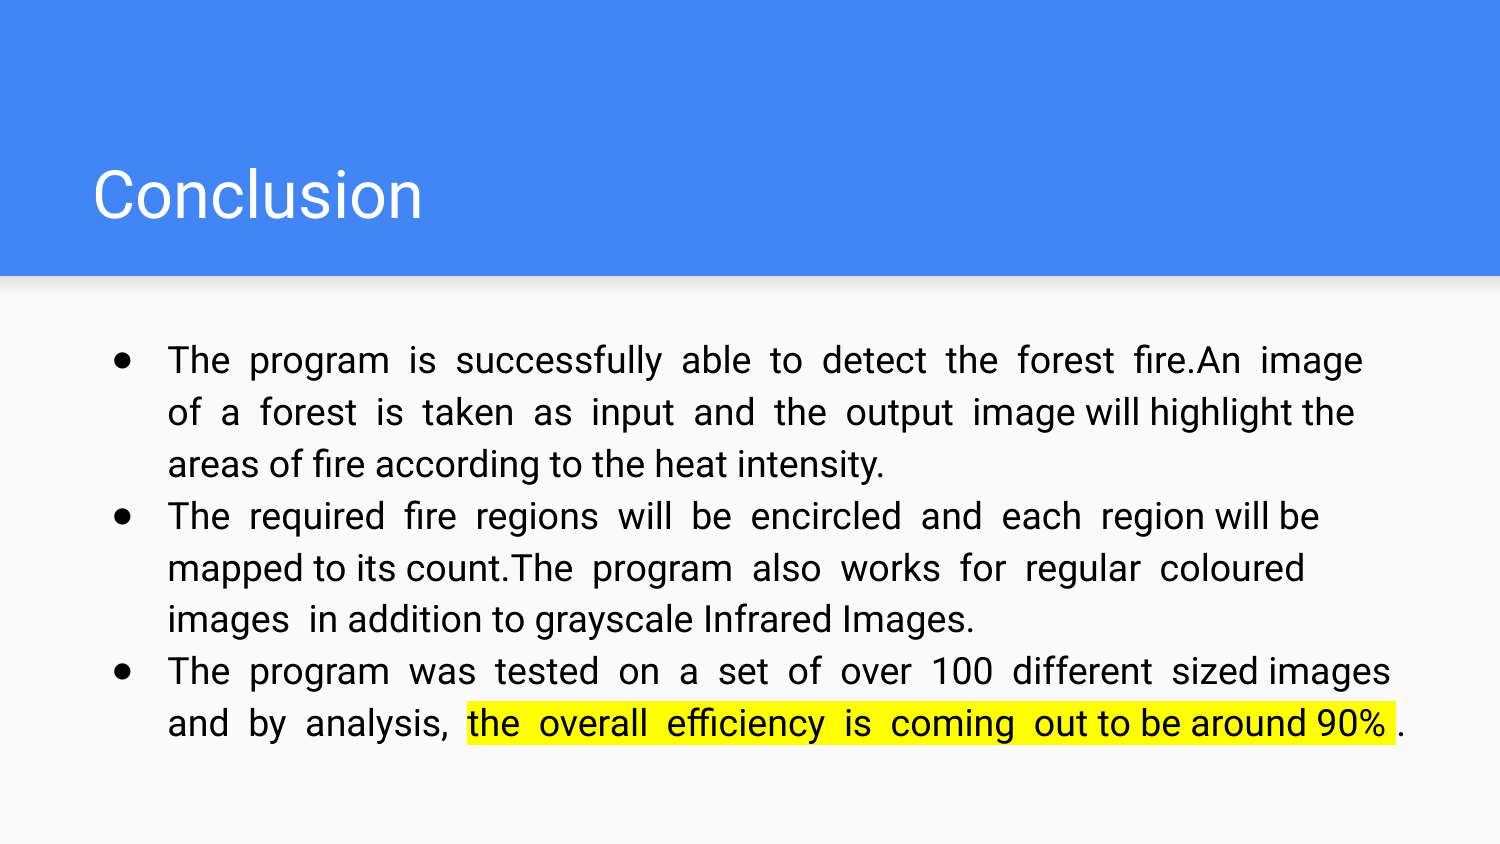

# Conclusion
The  program  is  successfully  able  to  detect  the  forest  fire.An  image  of  a  forest  is  taken  as  input  and  the  output  image will highlight the areas of fire according to the heat intensity.
The  required  fire  regions  will  be  encircled  and  each  region will be mapped to its count.The  program  also  works  for  regular  coloured  images  in addition to grayscale Infrared Images.
The  program  was  tested  on  a  set  of  over  100  different  sized images  and  by  analysis,  the  overall  efficiency  is  coming  out to be around 90% .